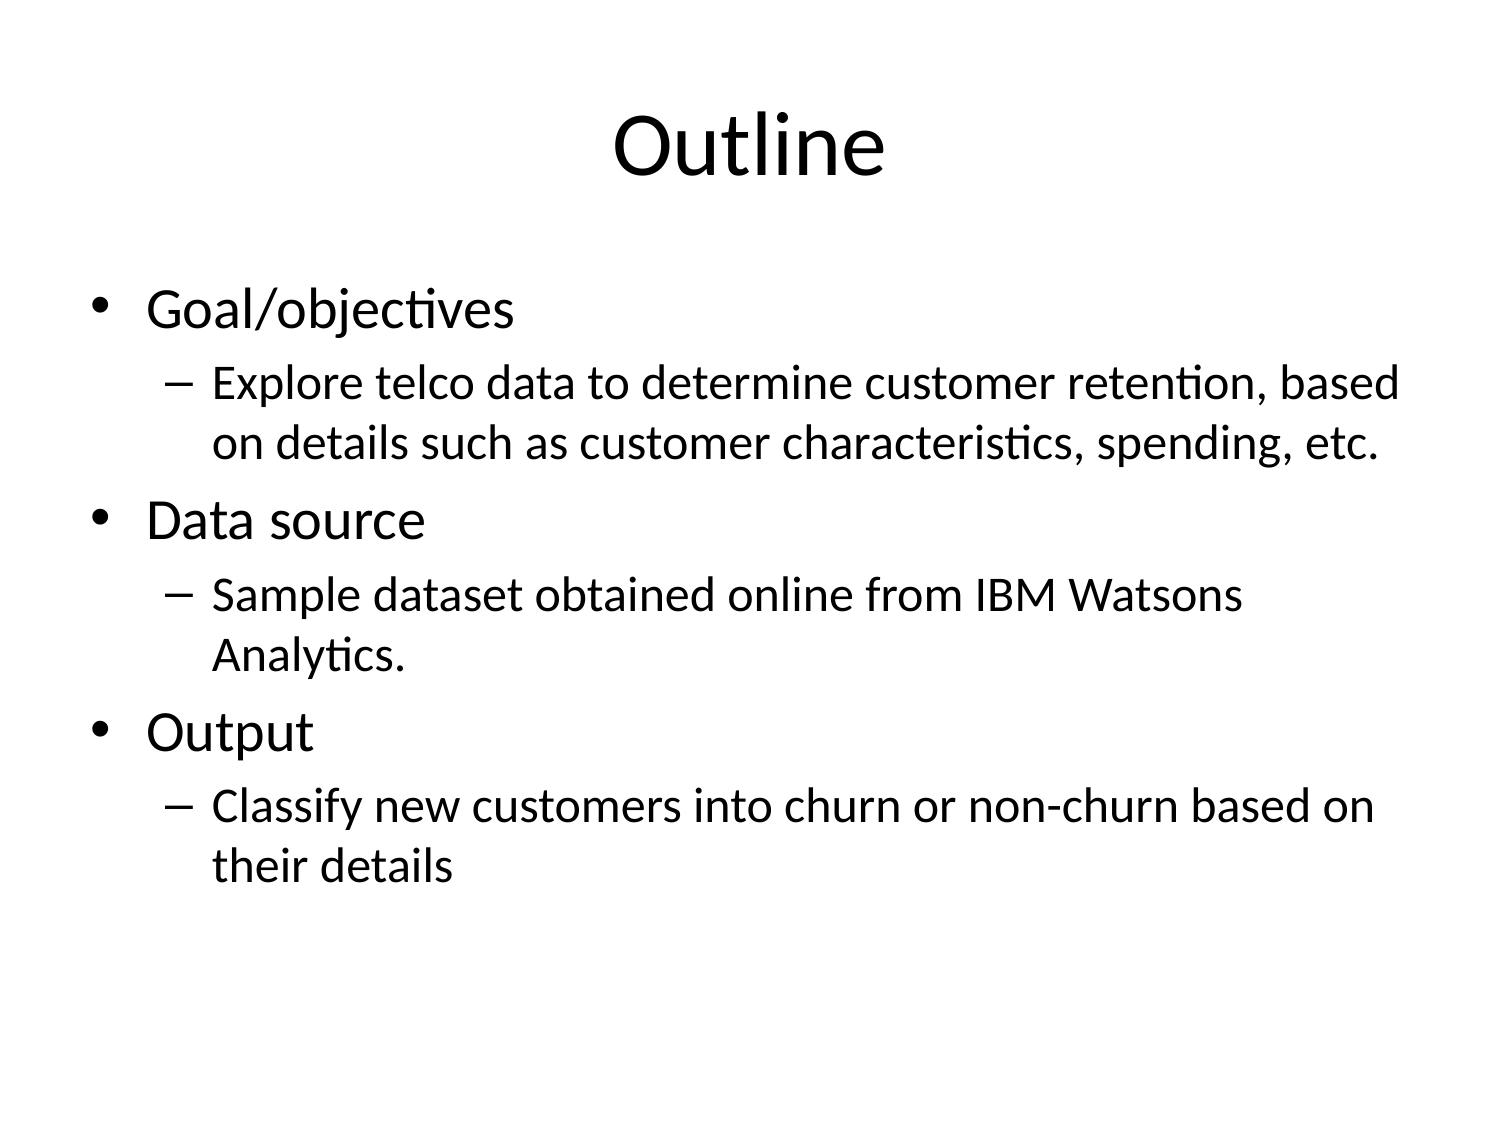

# Outline
Goal/objectives
Explore telco data to determine customer retention, based on details such as customer characteristics, spending, etc.
Data source
Sample dataset obtained online from IBM Watsons Analytics.
Output
Classify new customers into churn or non-churn based on their details